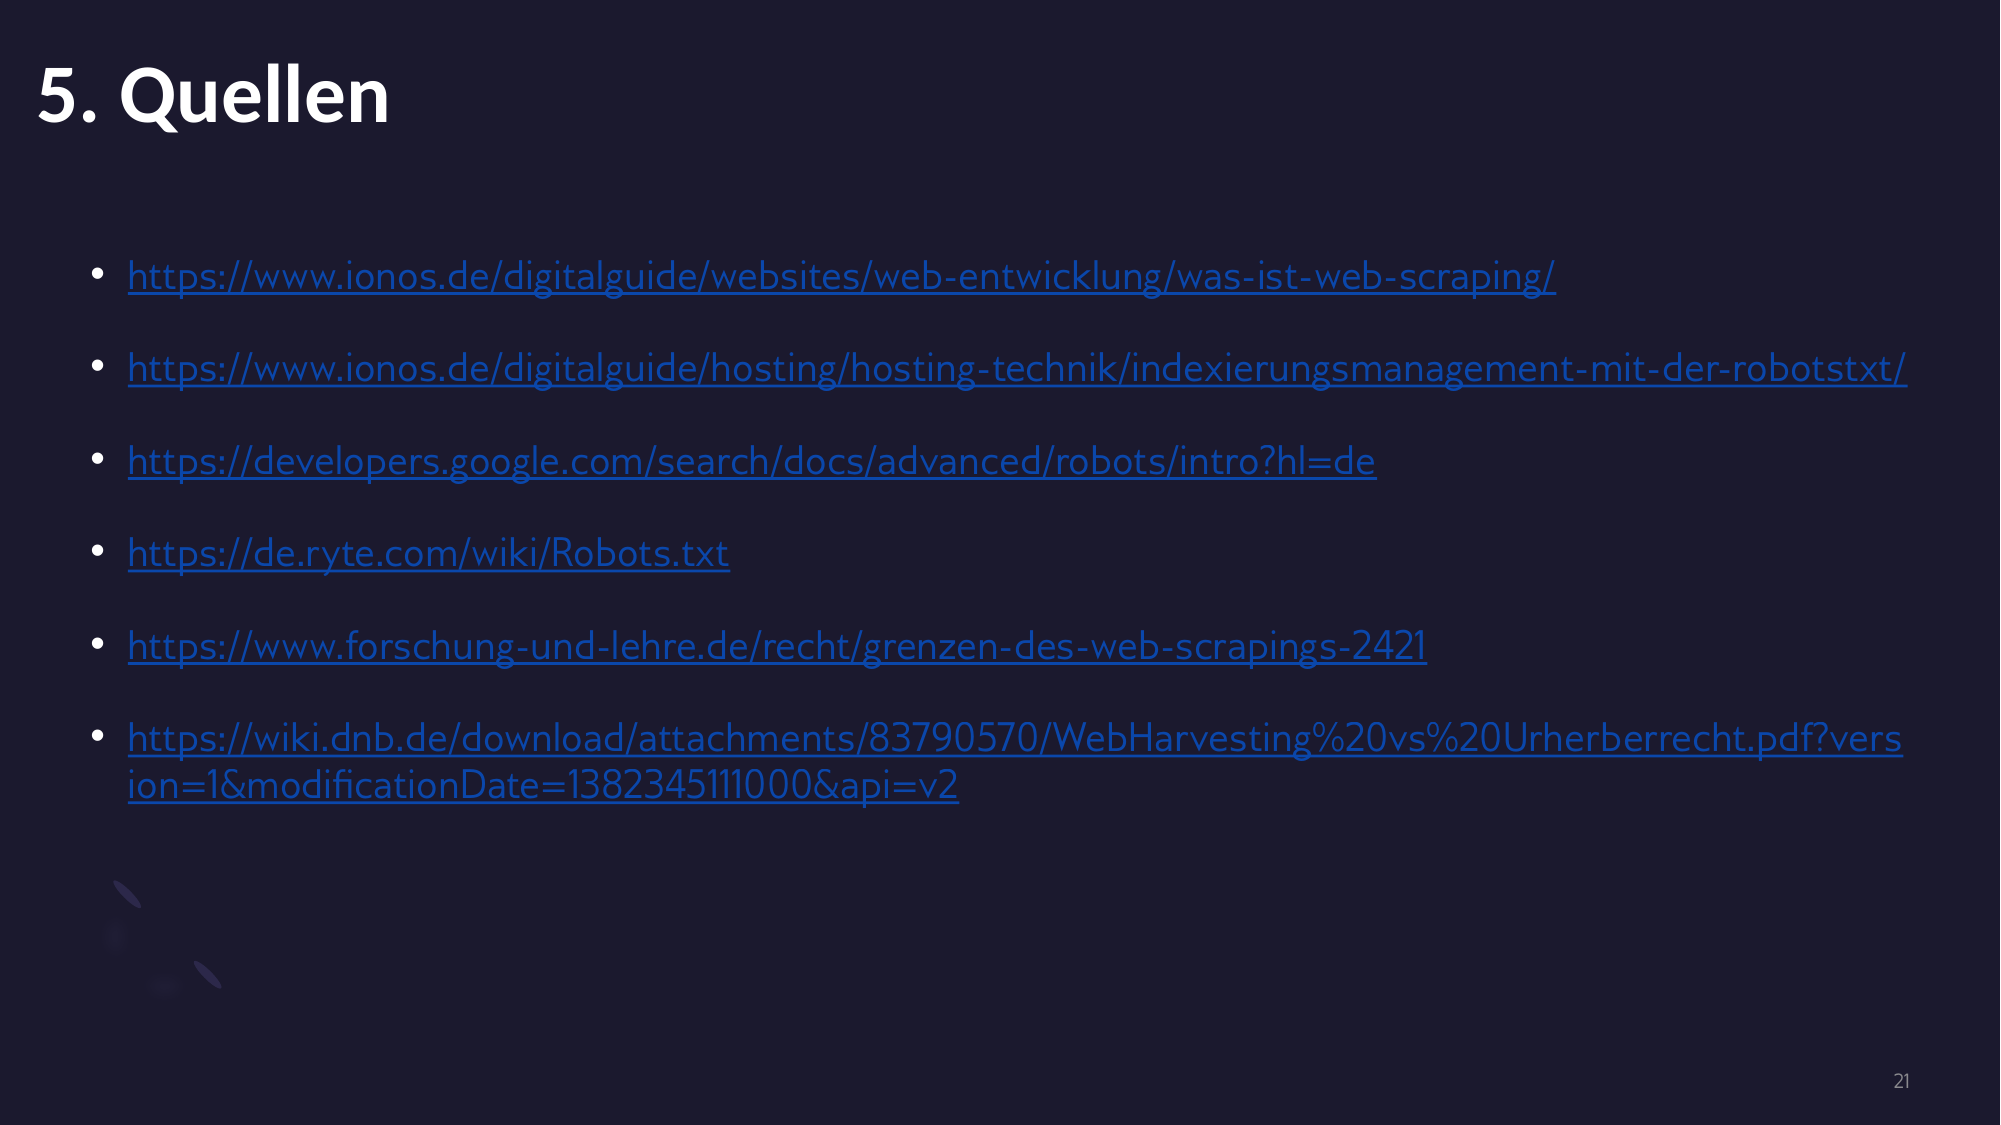

5. Quellen
https://www.ionos.de/digitalguide/websites/web-entwicklung/was-ist-web-scraping/
https://www.ionos.de/digitalguide/hosting/hosting-technik/indexierungsmanagement-mit-der-robotstxt/
https://developers.google.com/search/docs/advanced/robots/intro?hl=de
https://de.ryte.com/wiki/Robots.txt
https://www.forschung-und-lehre.de/recht/grenzen-des-web-scrapings-2421
https://wiki.dnb.de/download/attachments/83790570/WebHarvesting%20vs%20Urherberrecht.pdf?version=1&modificationDate=1382345111000&api=v2
21